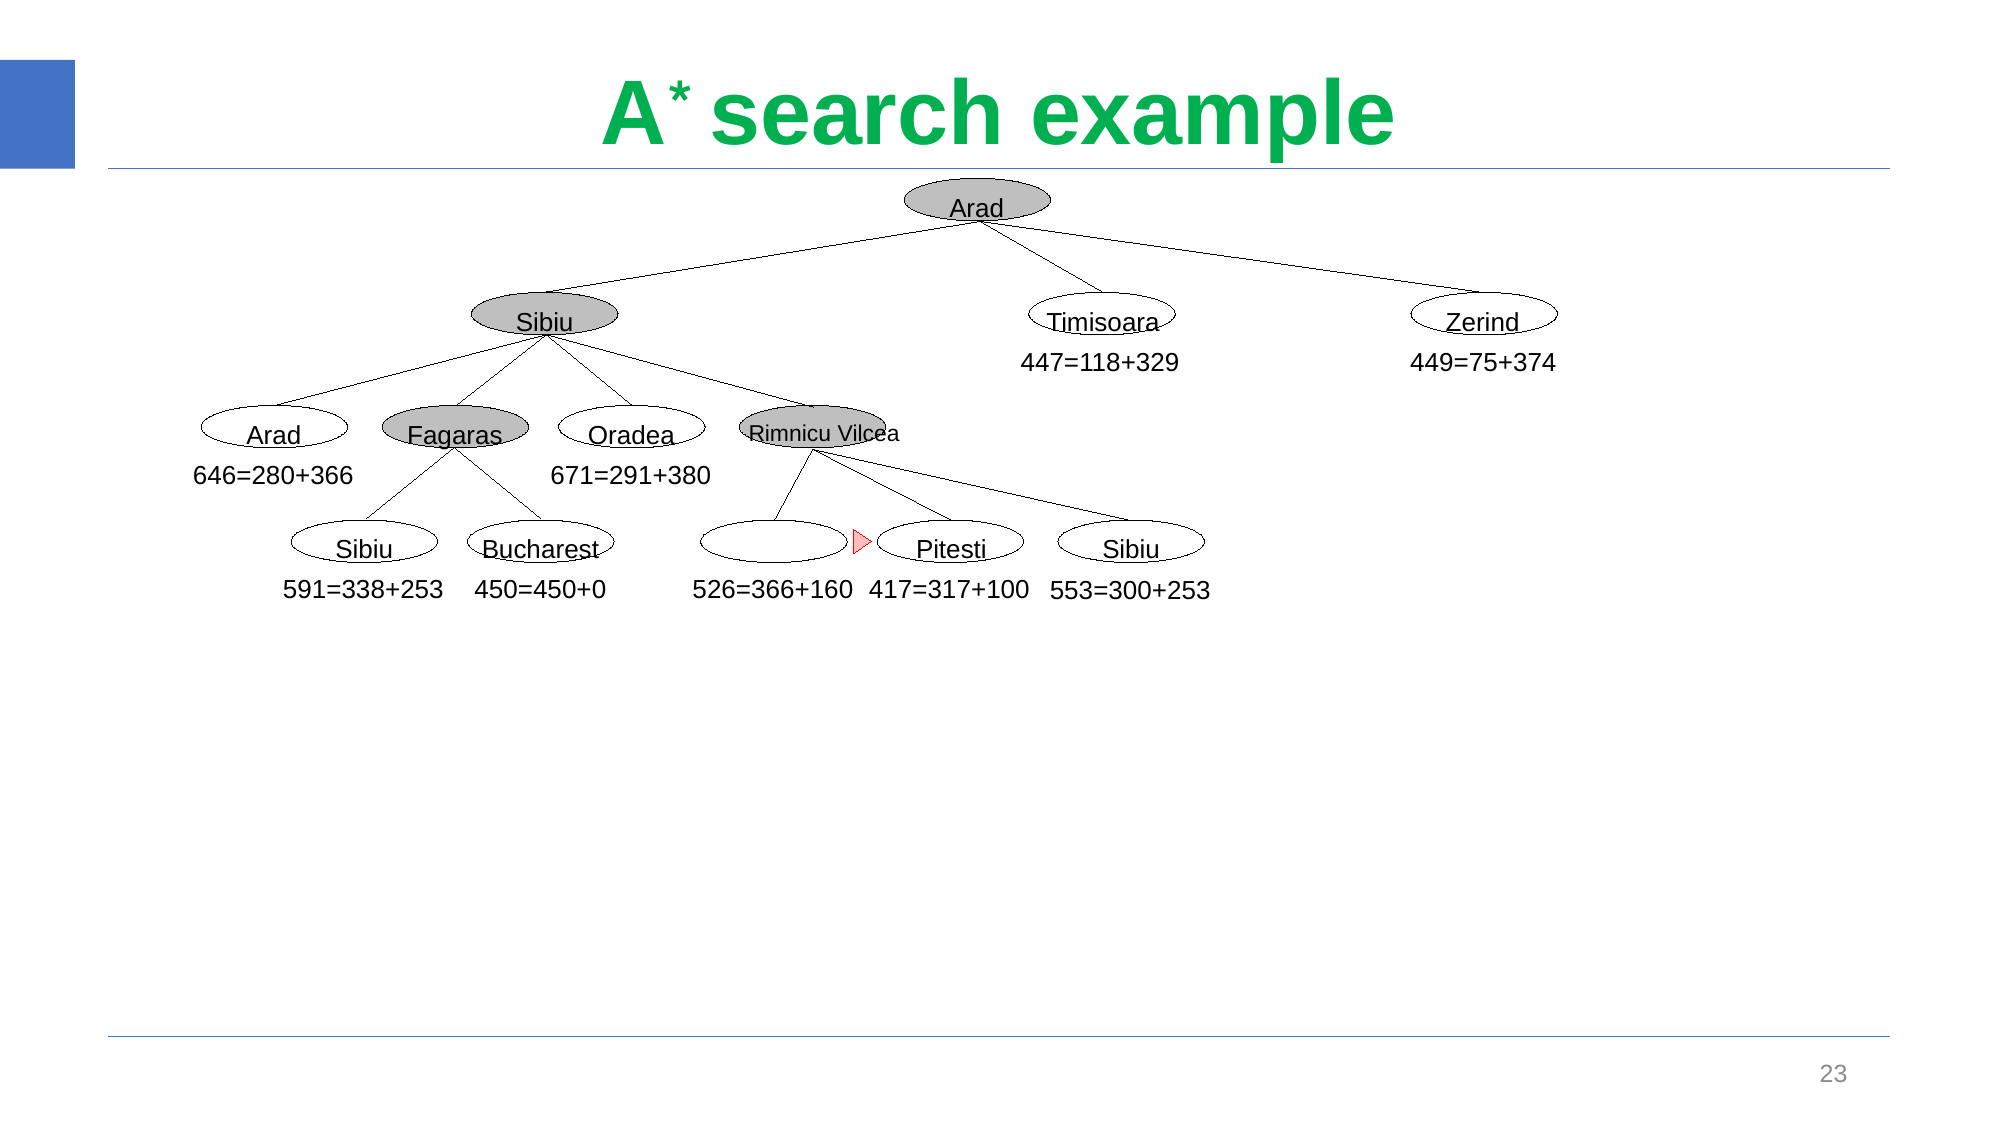

# A∗ search example

Arad

Timisoara
Zerind
Sibiu

447=118+329
449=75+374

Arad
Fagaras
Oradea
Rimnicu Vilcea

646=280+366
671=291+380

Sibiu
Bucharest
Pitesti
Sibiu
526=366+160
417=317+100
591=338+253
450=450+0
553=300+253

23